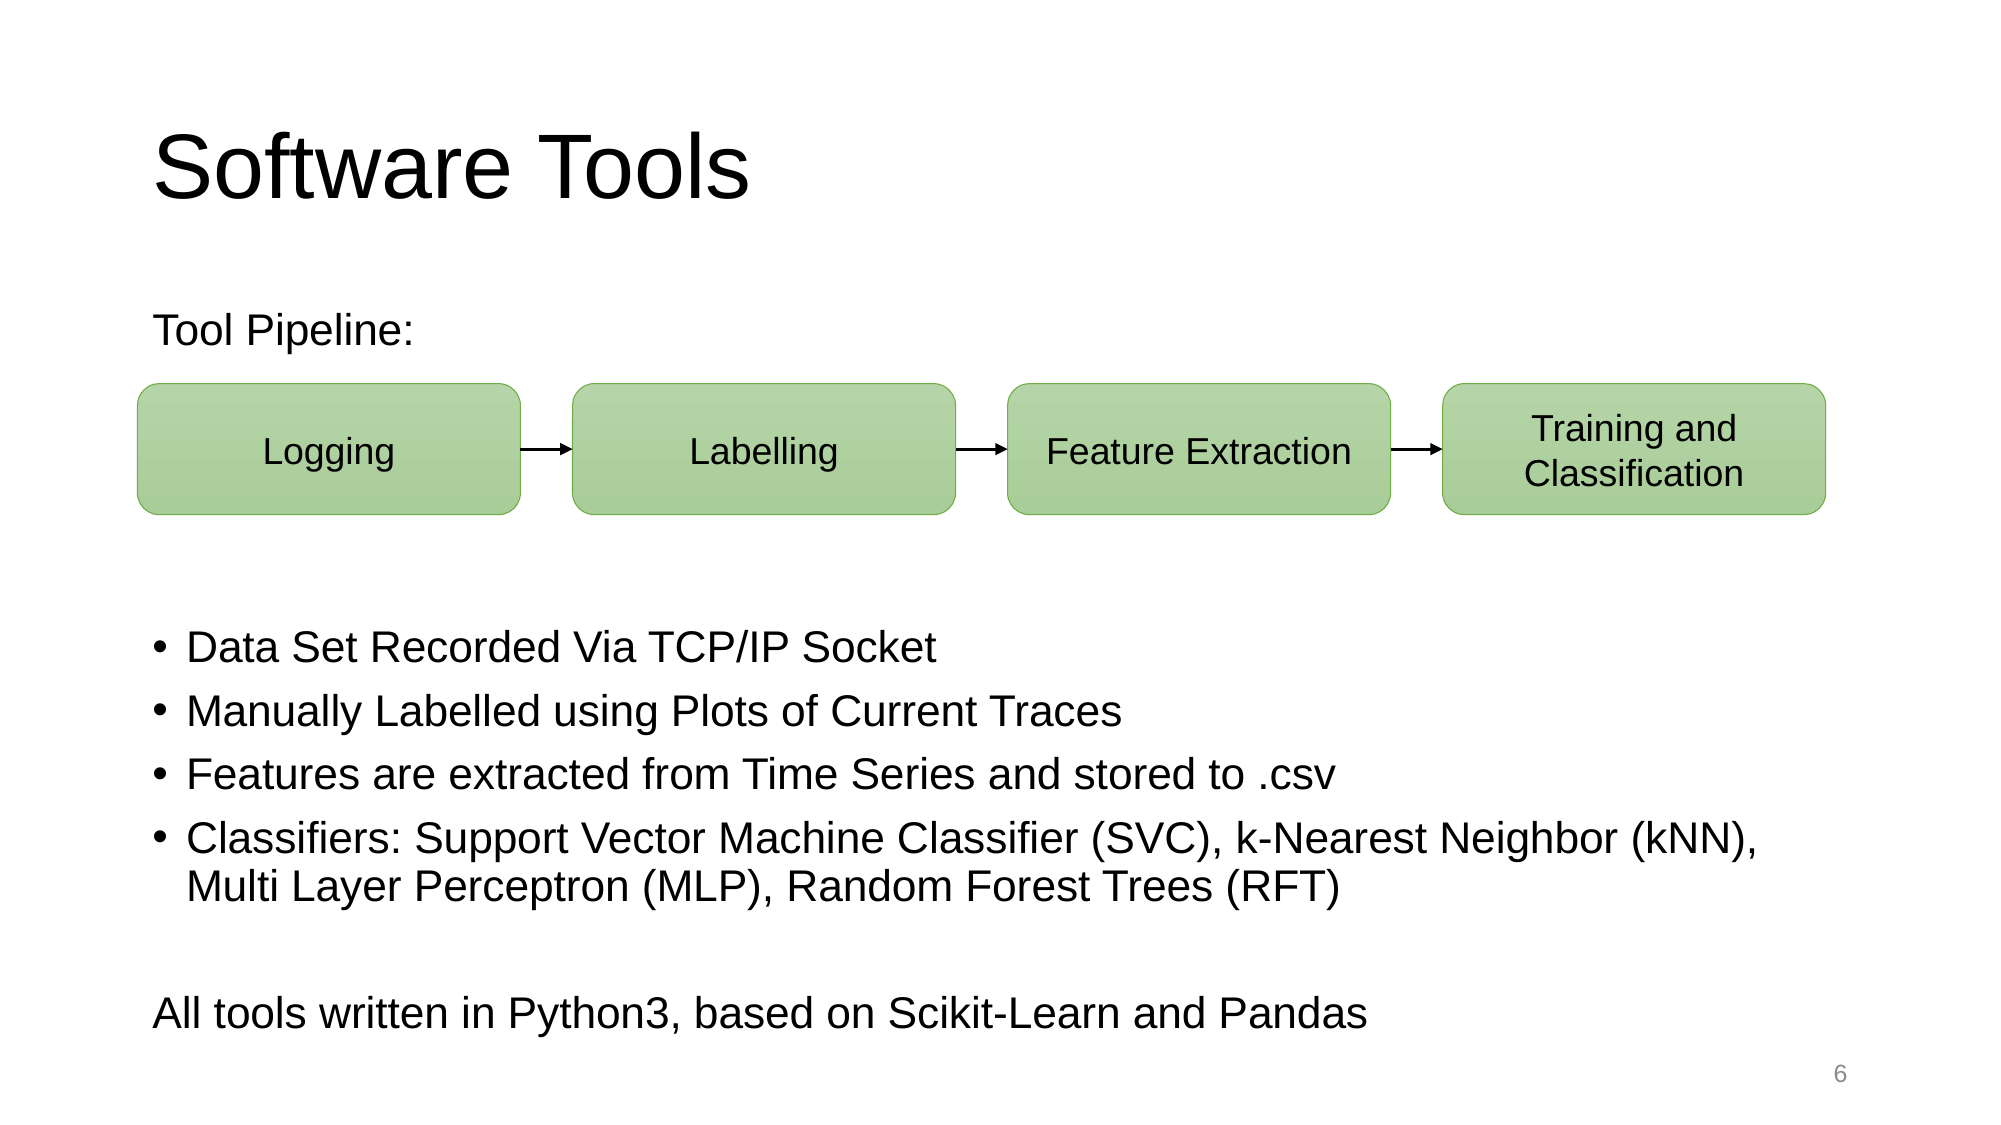

# Software Tools
Tool Pipeline:

Data Set Recorded Via TCP/IP Socket
Manually Labelled using Plots of Current Traces
Features are extracted from Time Series and stored to .csv
Classifiers: Support Vector Machine Classifier (SVC), k-Nearest Neighbor (kNN), Multi Layer Perceptron (MLP), Random Forest Trees (RFT)

All tools written in Python3, based on Scikit-Learn and Pandas

Logging
Labelling
Feature Extraction
Training and Classification
6